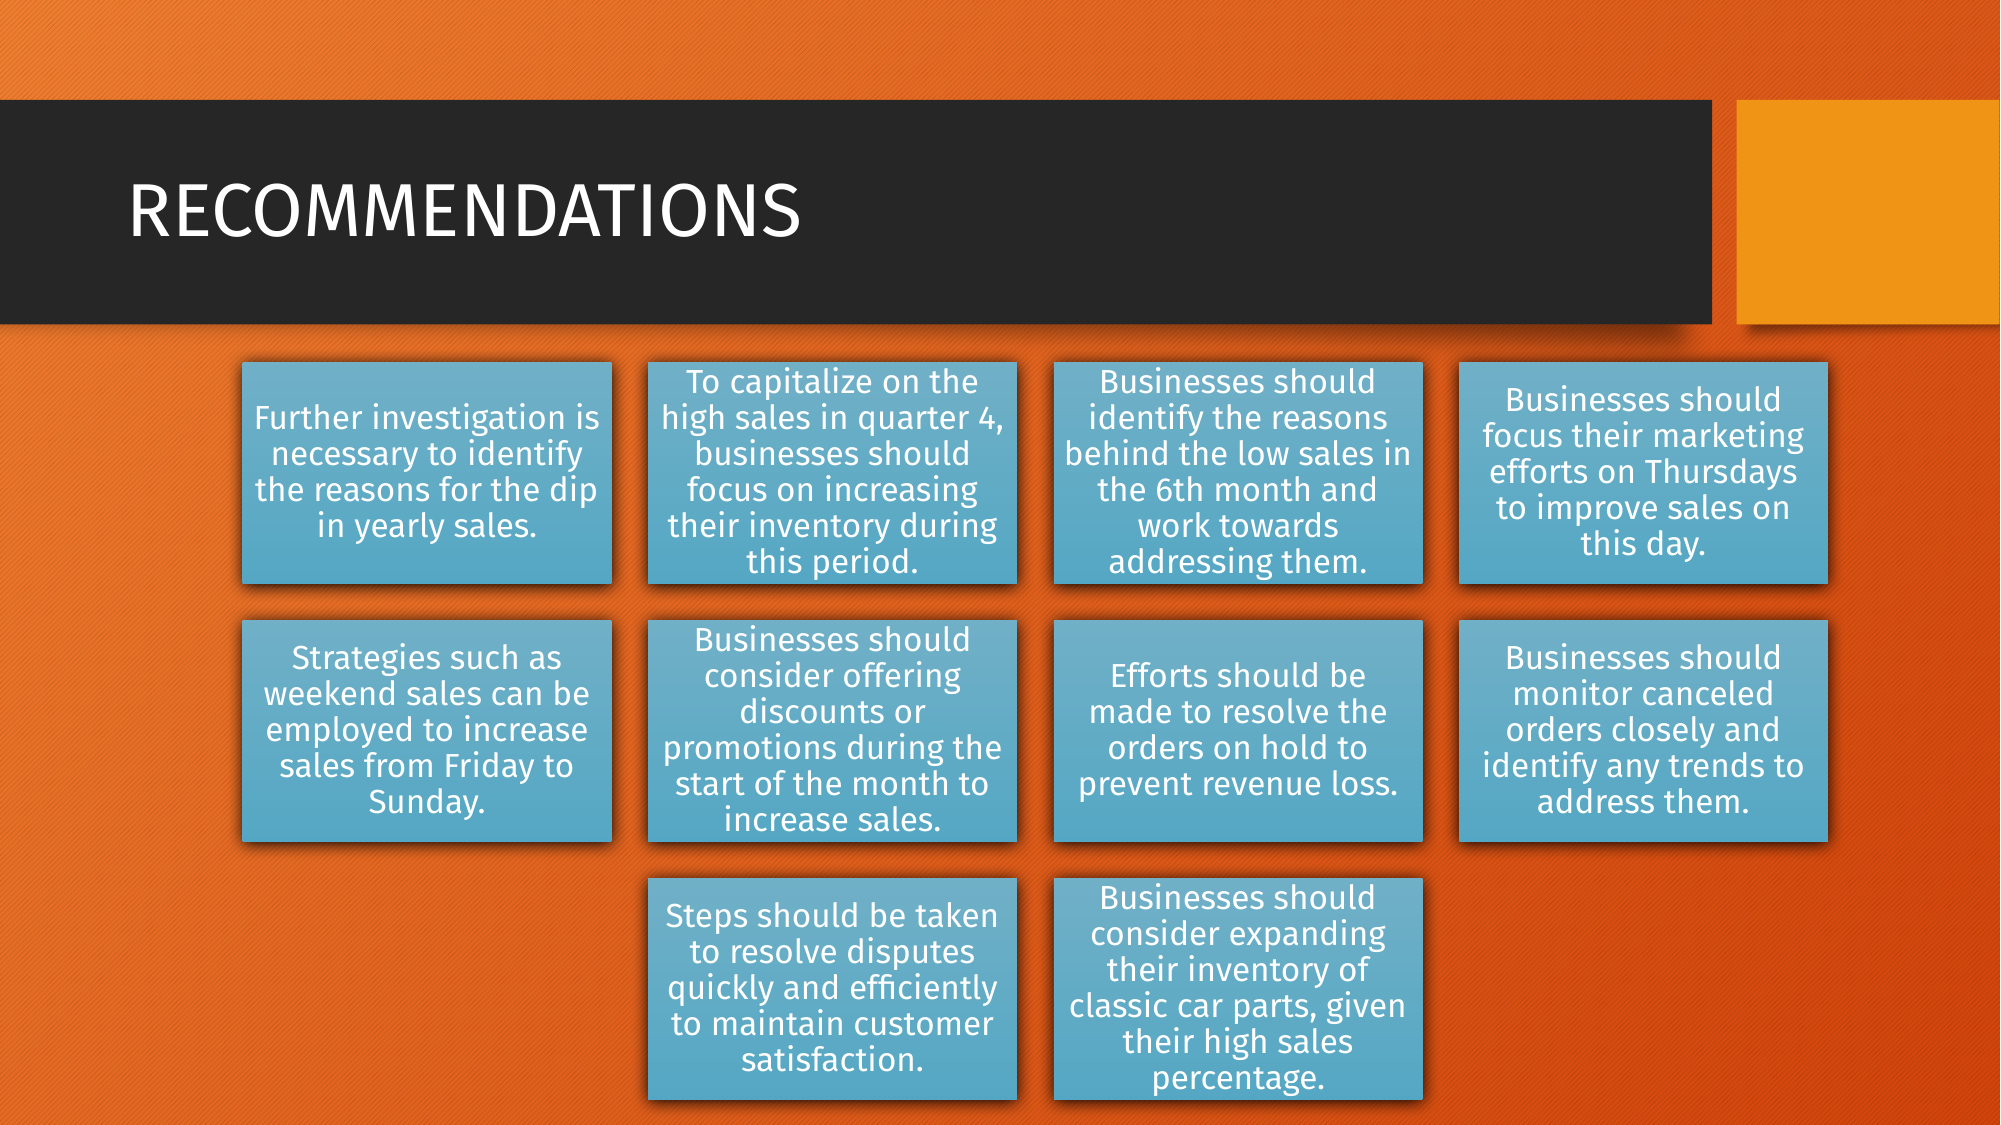

# RECOMMENDATIONS
Further investigation is necessary to identify the reasons for the dip in yearly sales.
To capitalize on the high sales in quarter 4, businesses should focus on increasing their inventory during this period.
Businesses should identify the reasons behind the low sales in the 6th month and work towards addressing them.
Businesses should focus their marketing efforts on Thursdays to improve sales on this day.
Strategies such as weekend sales can be employed to increase sales from Friday to Sunday.
Businesses should consider offering discounts or promotions during the start of the month to increase sales.
Efforts should be made to resolve the orders on hold to prevent revenue loss.
Businesses should monitor canceled orders closely and identify any trends to address them.
Steps should be taken to resolve disputes quickly and efficiently to maintain customer satisfaction.
Businesses should consider expanding their inventory of classic car parts, given their high sales percentage.